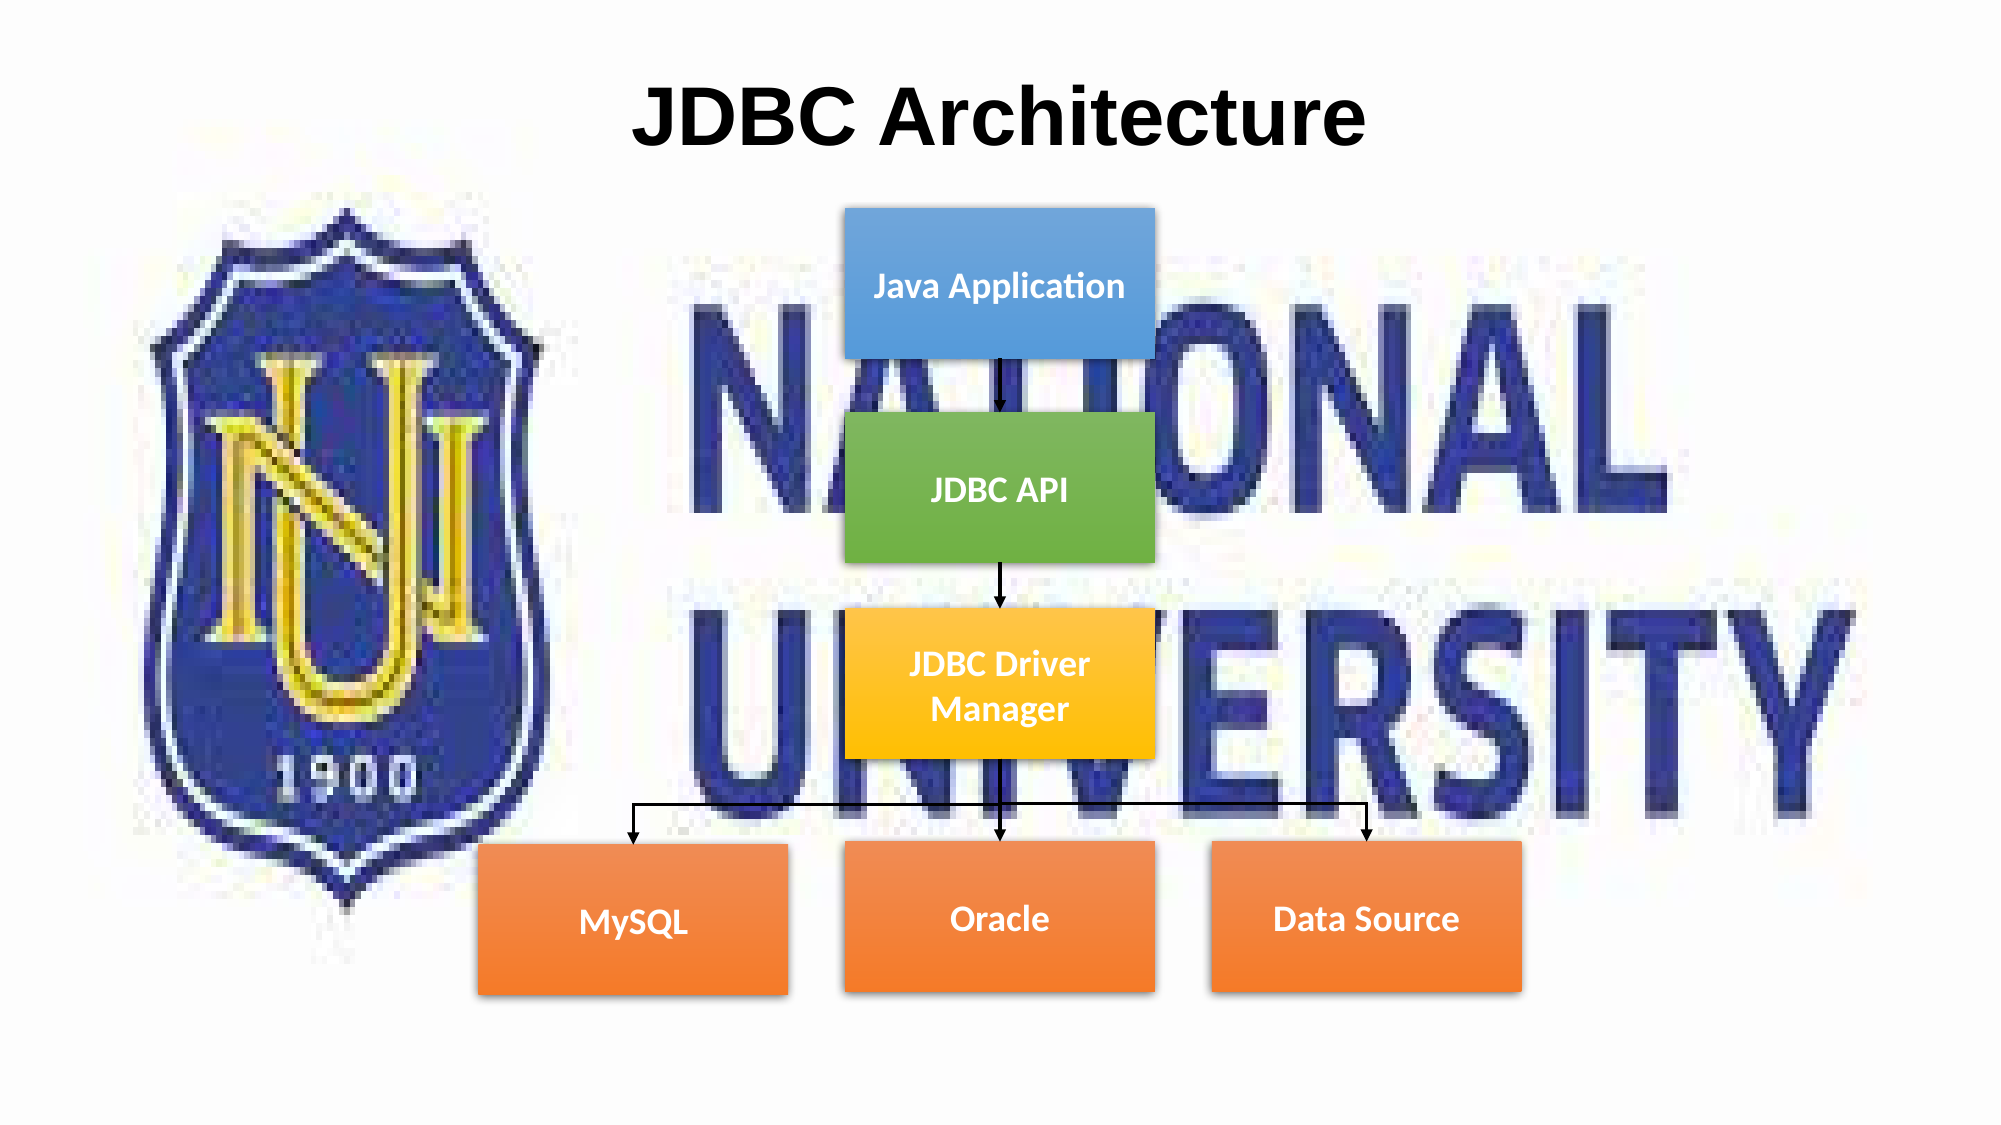

# JDBC Architecture
Java Application
JDBC API
JDBC Driver Manager
Oracle
Data Source
MySQL